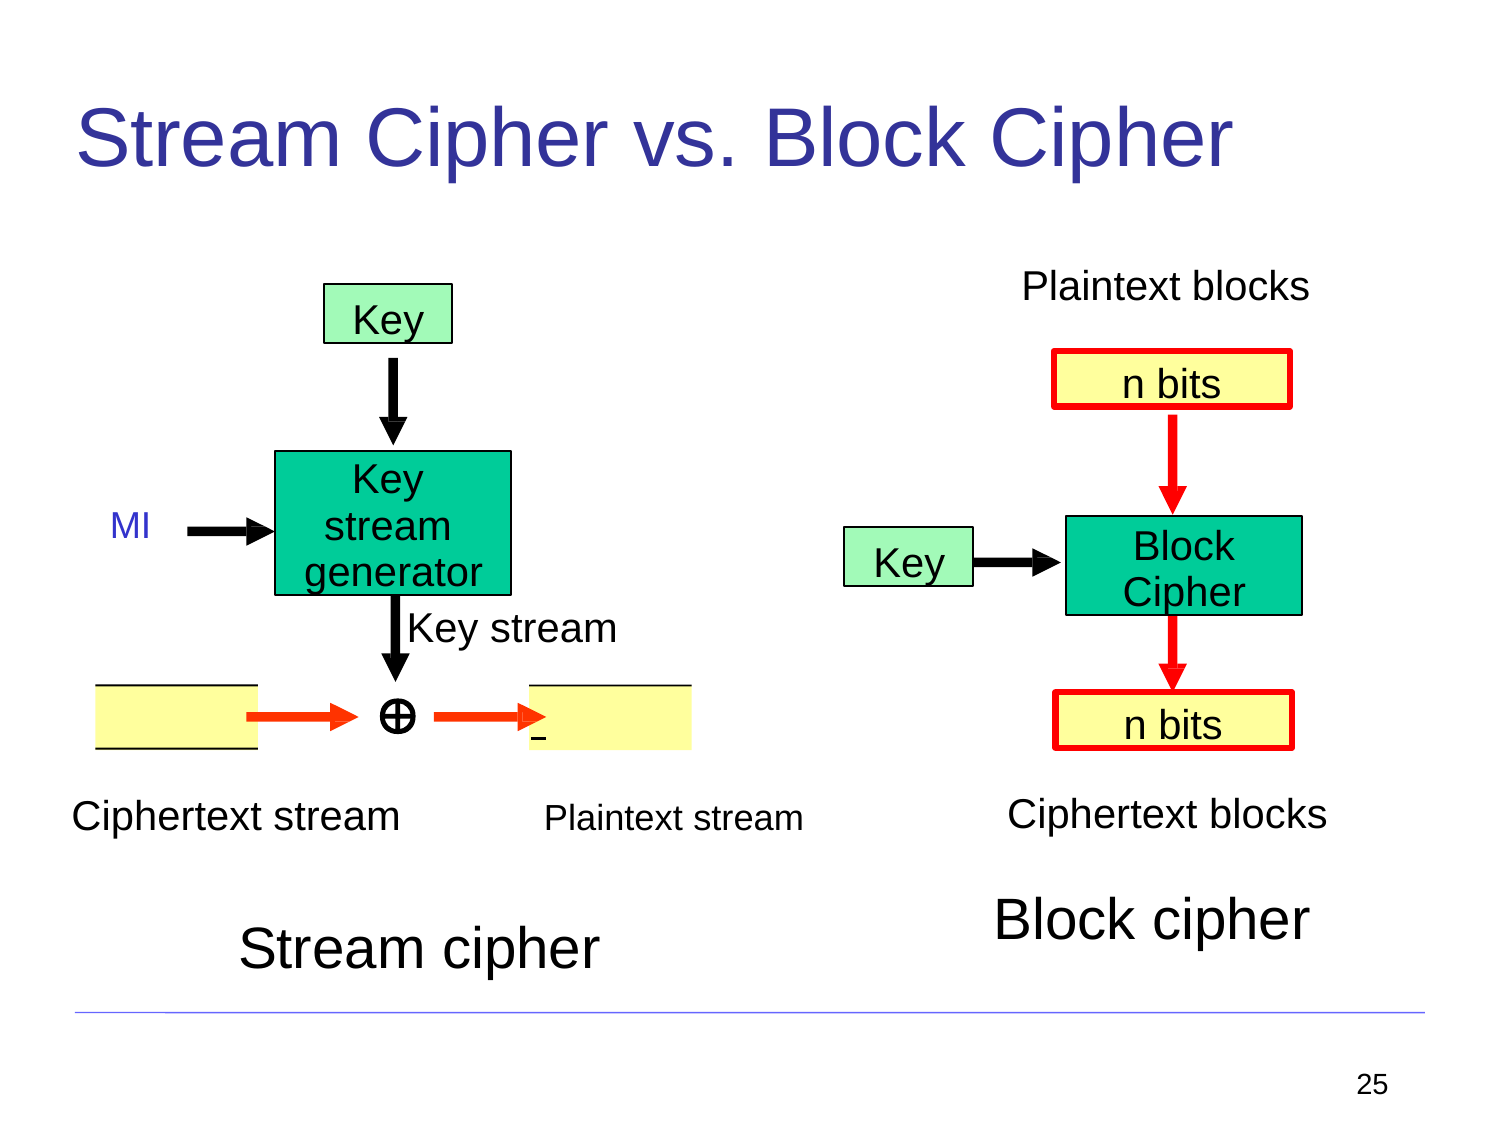

# Stream Cipher vs. Block Cipher
Plaintext blocks
Key
n bits

Key  stream  generator
MI
Block  Cipher

Key

Key stream
⊕

n bits
Ciphertext stream	Plaintext stream

Stream cipher
Ciphertext blocks
Block cipher

25